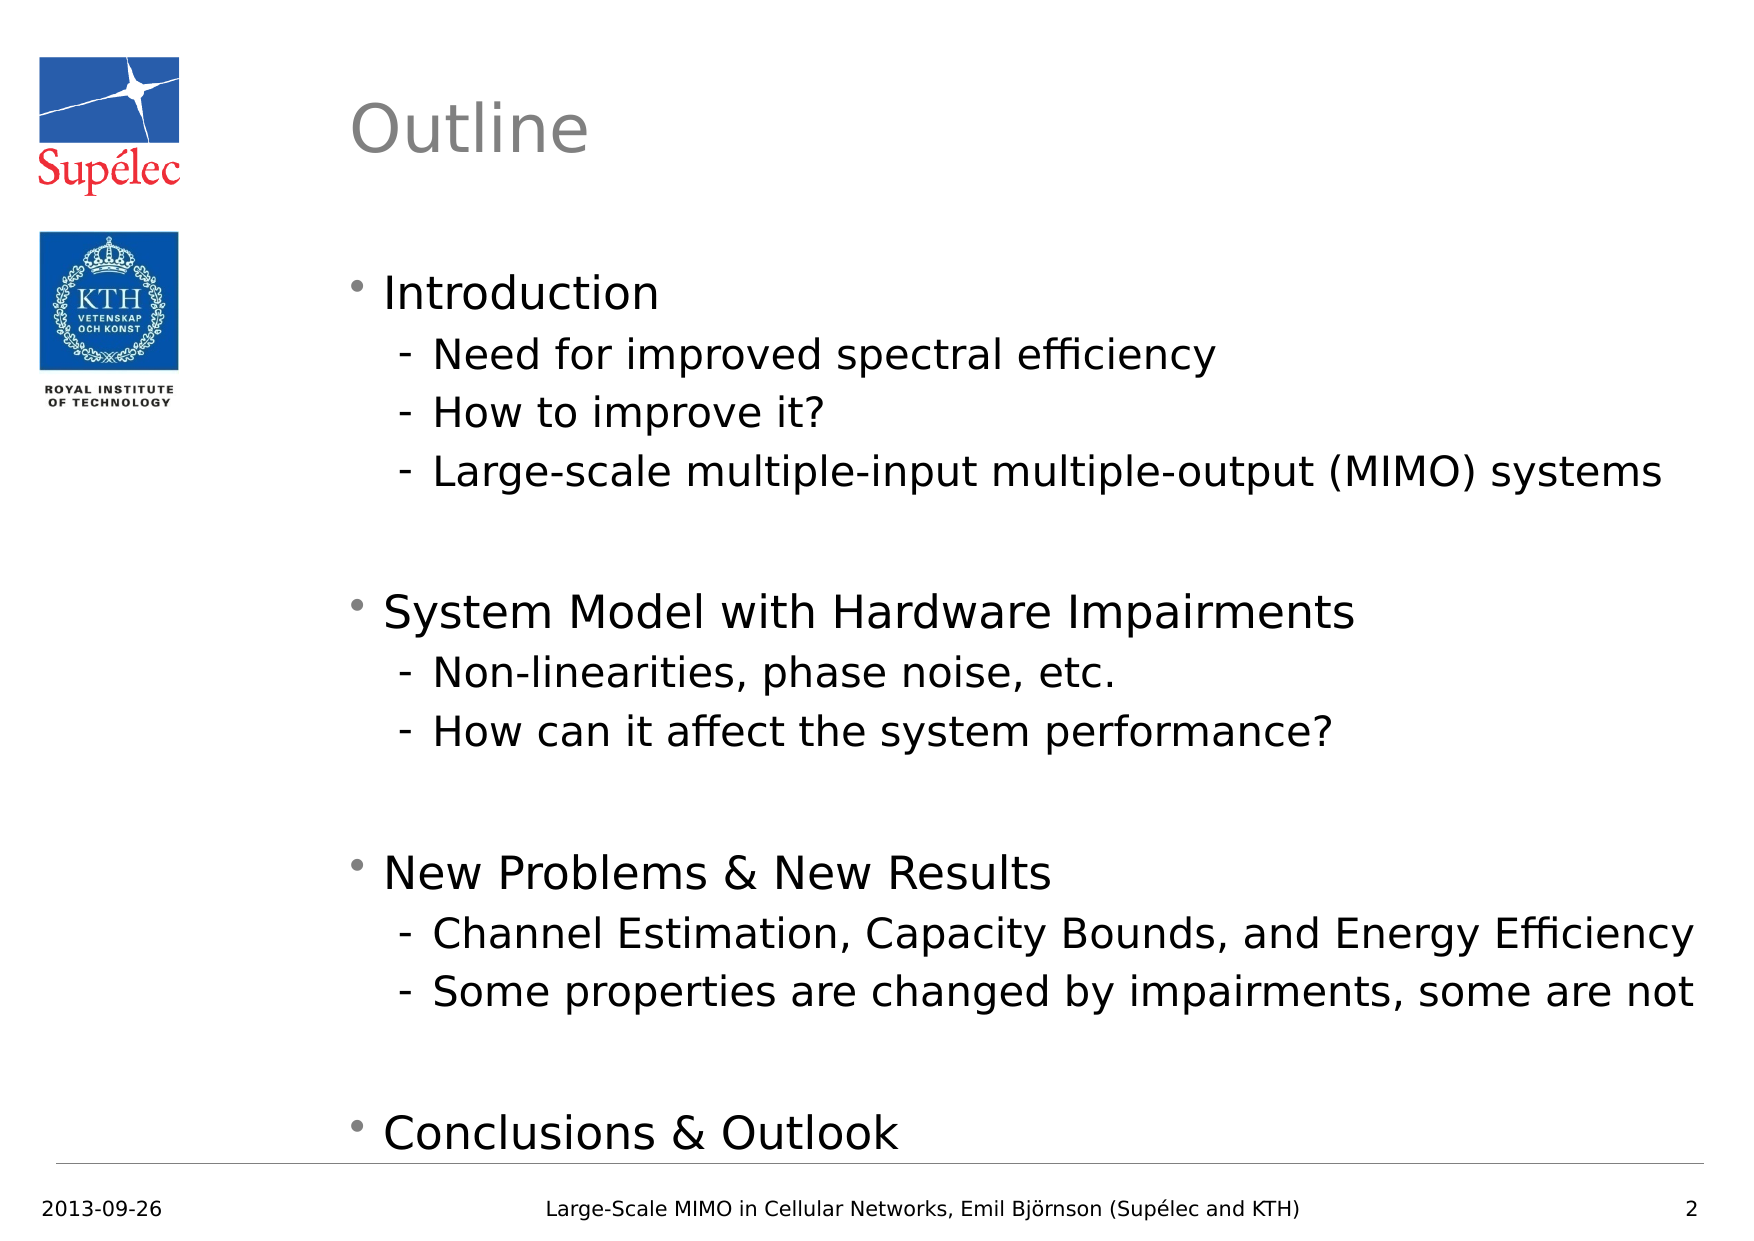

# Outline
Introduction
Need for improved spectral efficiency
How to improve it?
Large-scale multiple-input multiple-output (MIMO) systems

System Model with Hardware Impairments
Non-linearities, phase noise, etc.
How can it affect the system performance?

New Problems & New Results
Channel Estimation, Capacity Bounds, and Energy Efficiency
Some properties are changed by impairments, some are not

Conclusions & Outlook

2013-09-26
Large-Scale MIMO in Cellular Networks, Emil Björnson (Supélec and KTH)
2